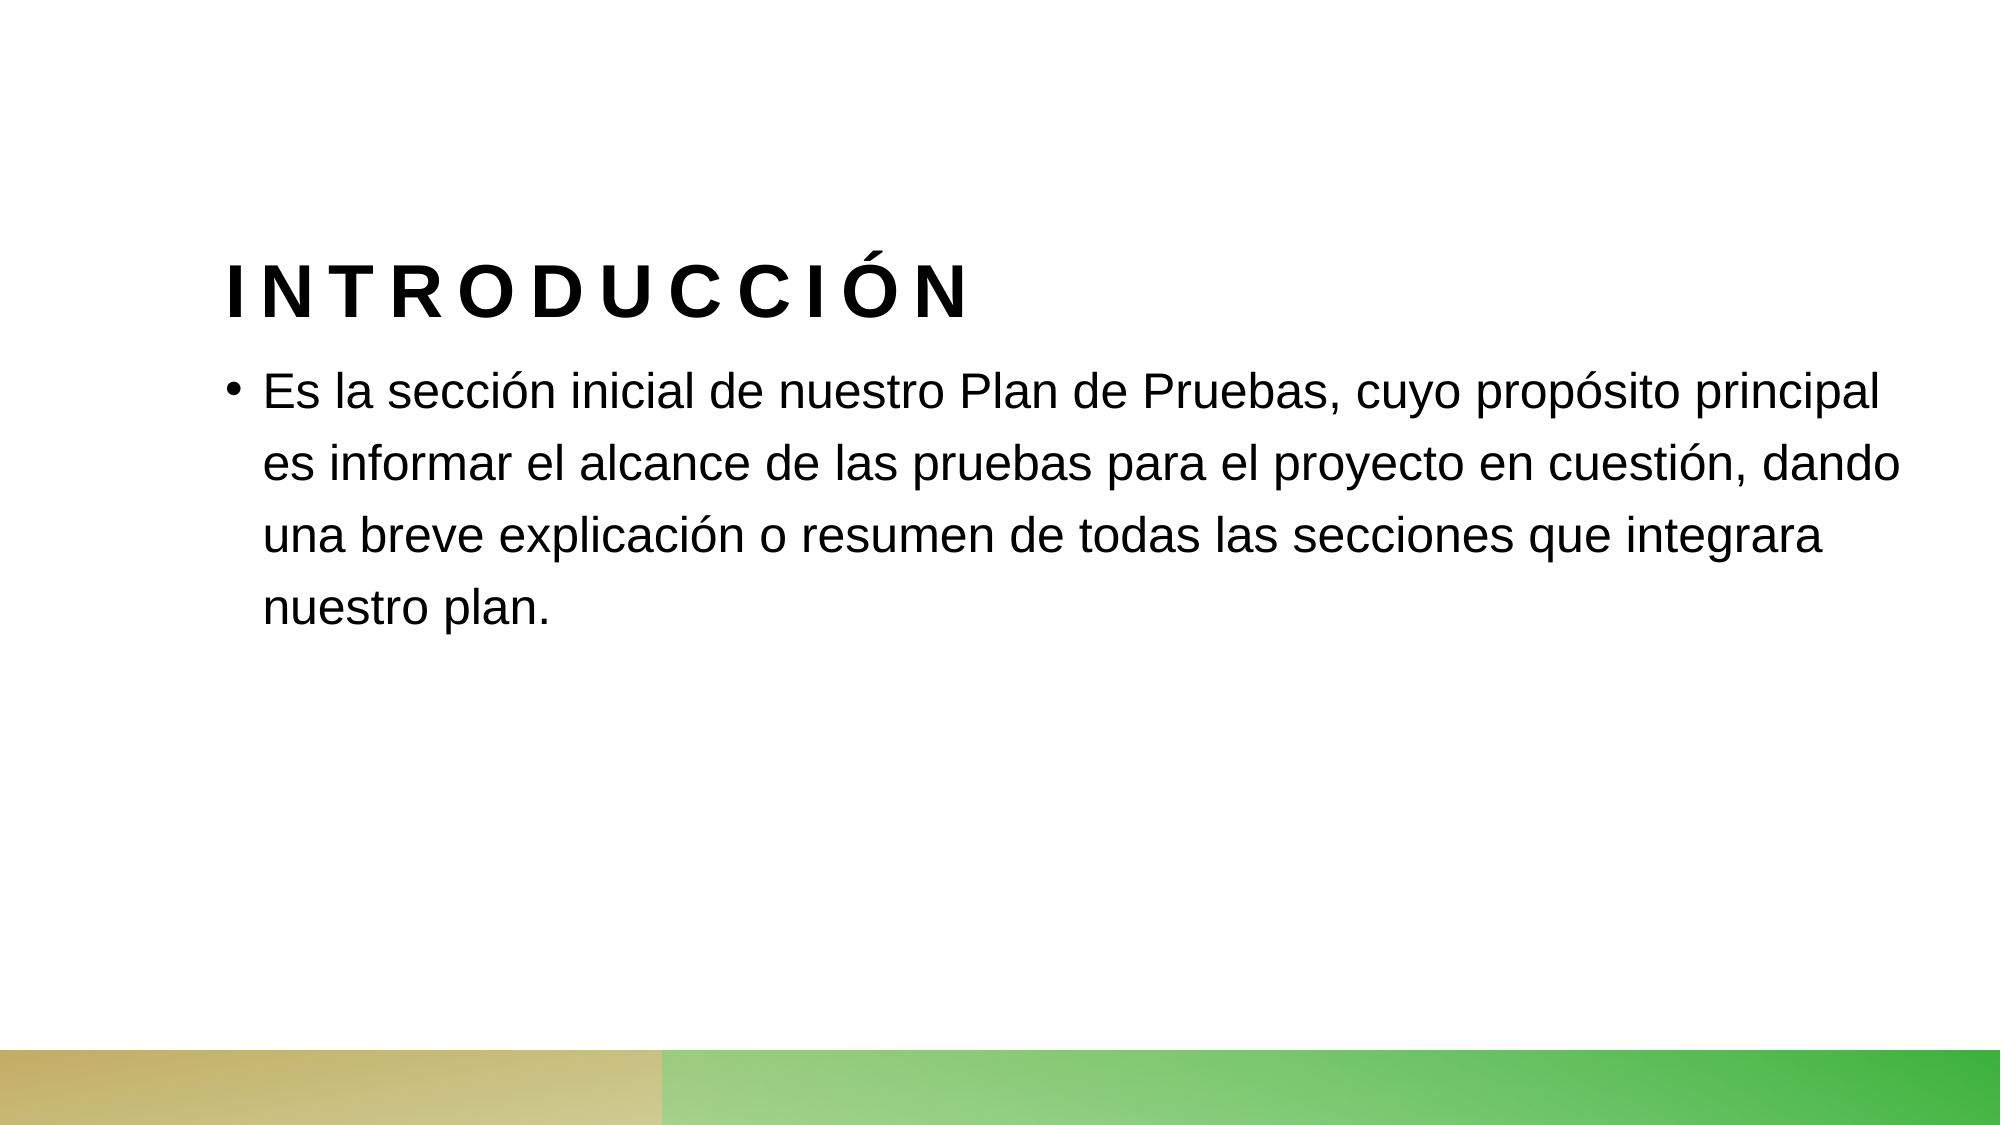

# Introducción
Es la sección inicial de nuestro Plan de Pruebas, cuyo propósito principal es informar el alcance de las pruebas para el proyecto en cuestión, dando una breve explicación o resumen de todas las secciones que integrara nuestro plan.